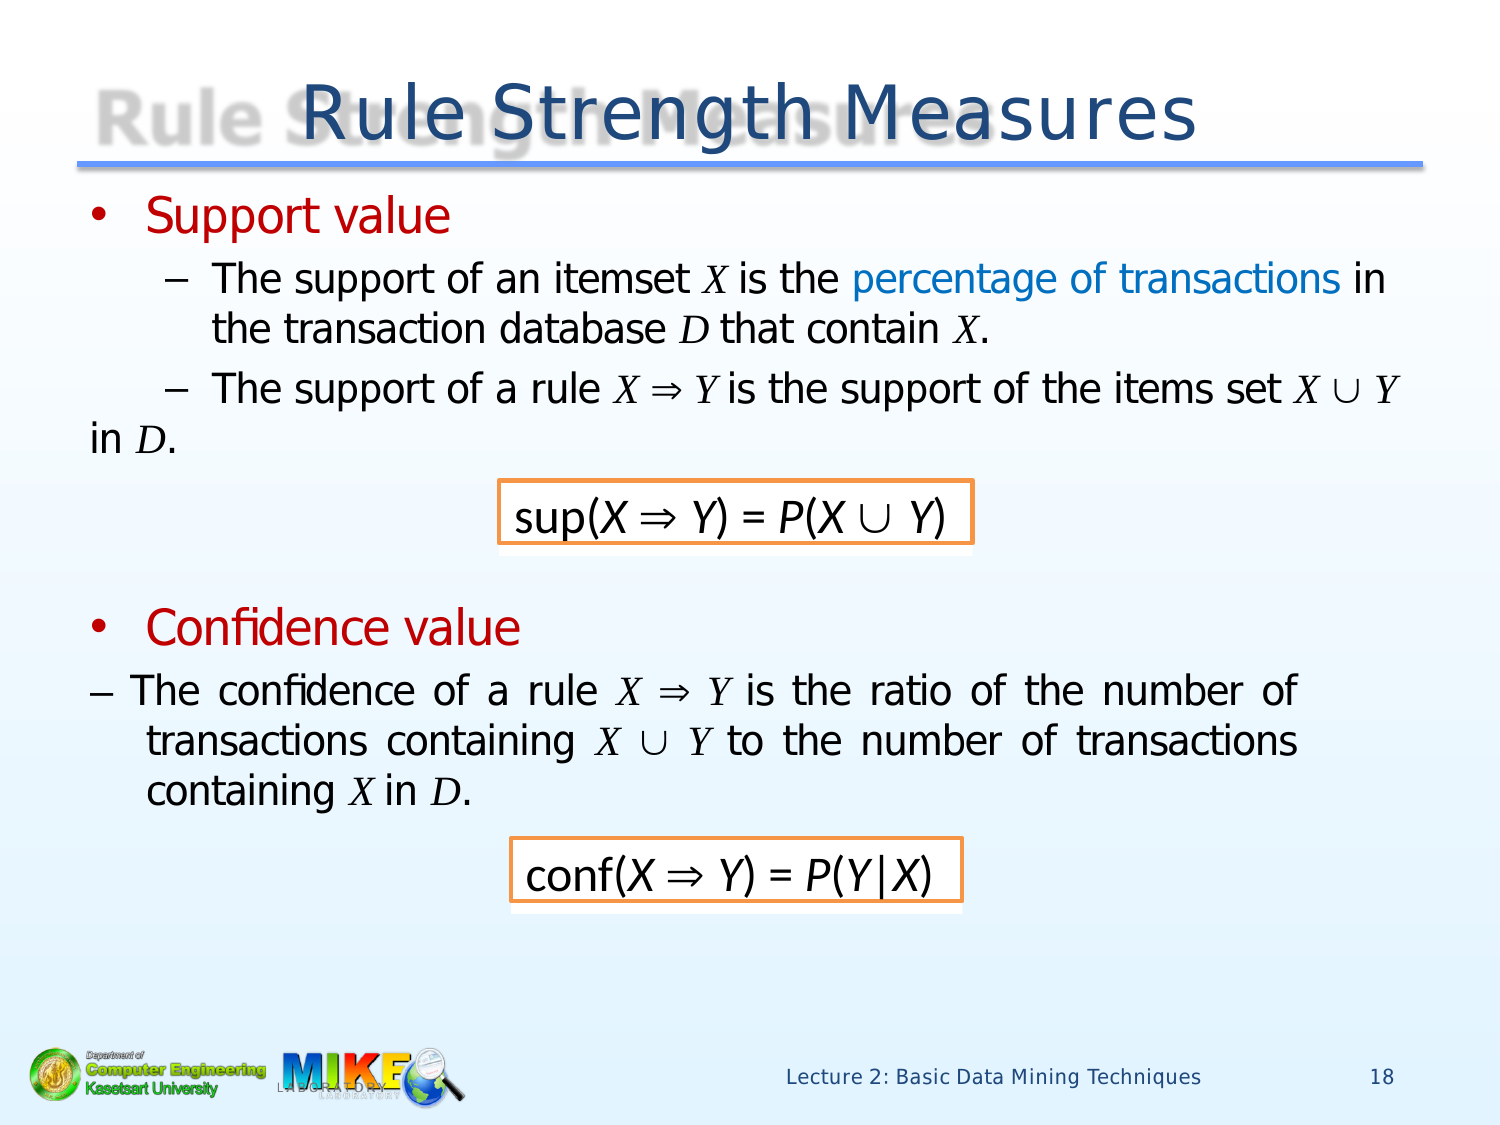

# Rule Strength Measures
Support value
The support of an itemset X is the percentage of transactions in  the transaction database D that contain X.
The support of a rule X ⇒ Y is the support of the items set X ∪ Y
in D.

sup(X ⇒ Y) = P(X ∪ Y)
Confidence value
– The confidence of a rule X ⇒ Y is the ratio of the number of  transactions containing X ∪ Y to the number of transactions  containing X in D.

conf(X ⇒ Y) = P(Y|X)
Lecture 2: Basic Data Mining Techniques
18